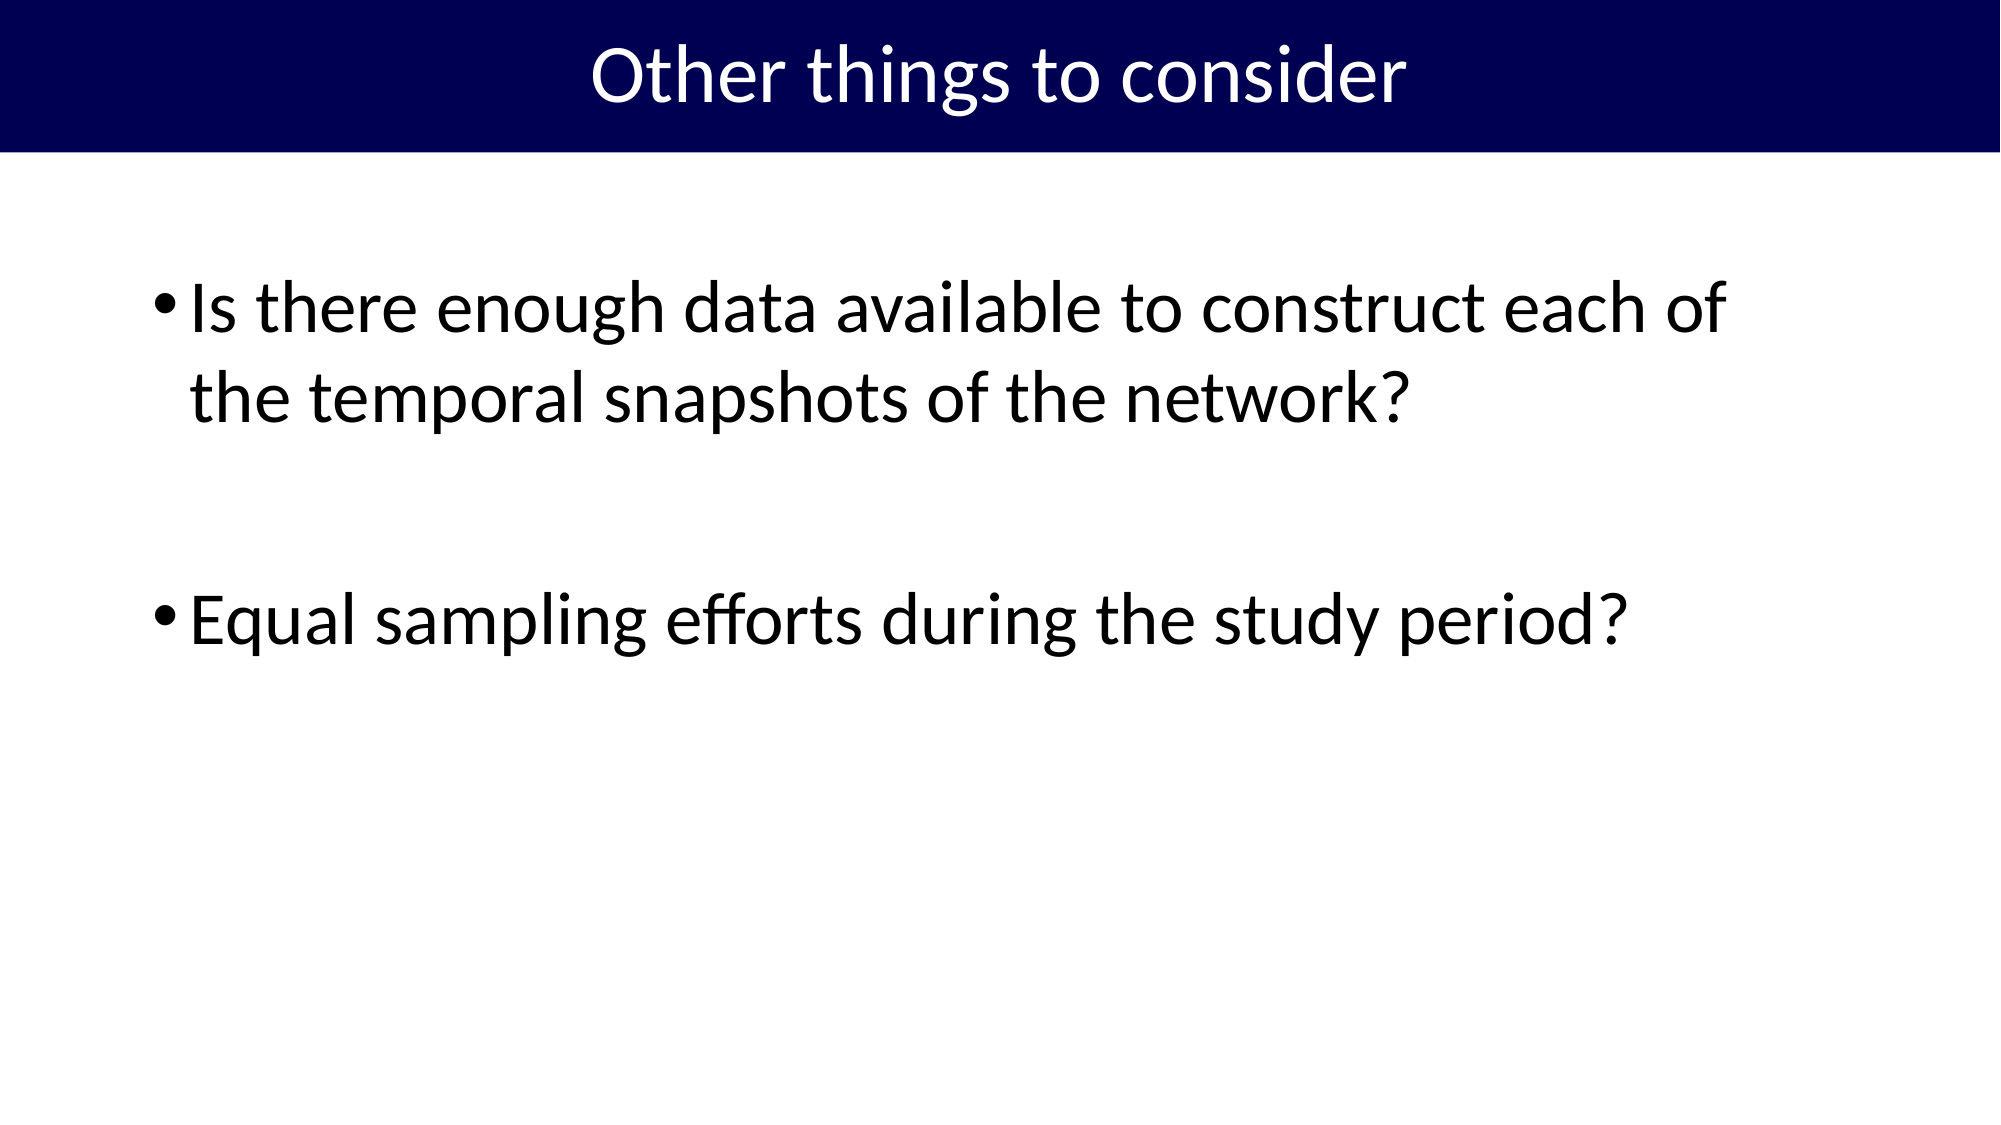

Other things to consider
Is there enough data available to construct each of the temporal snapshots of the network?

Equal sampling efforts during the study period?